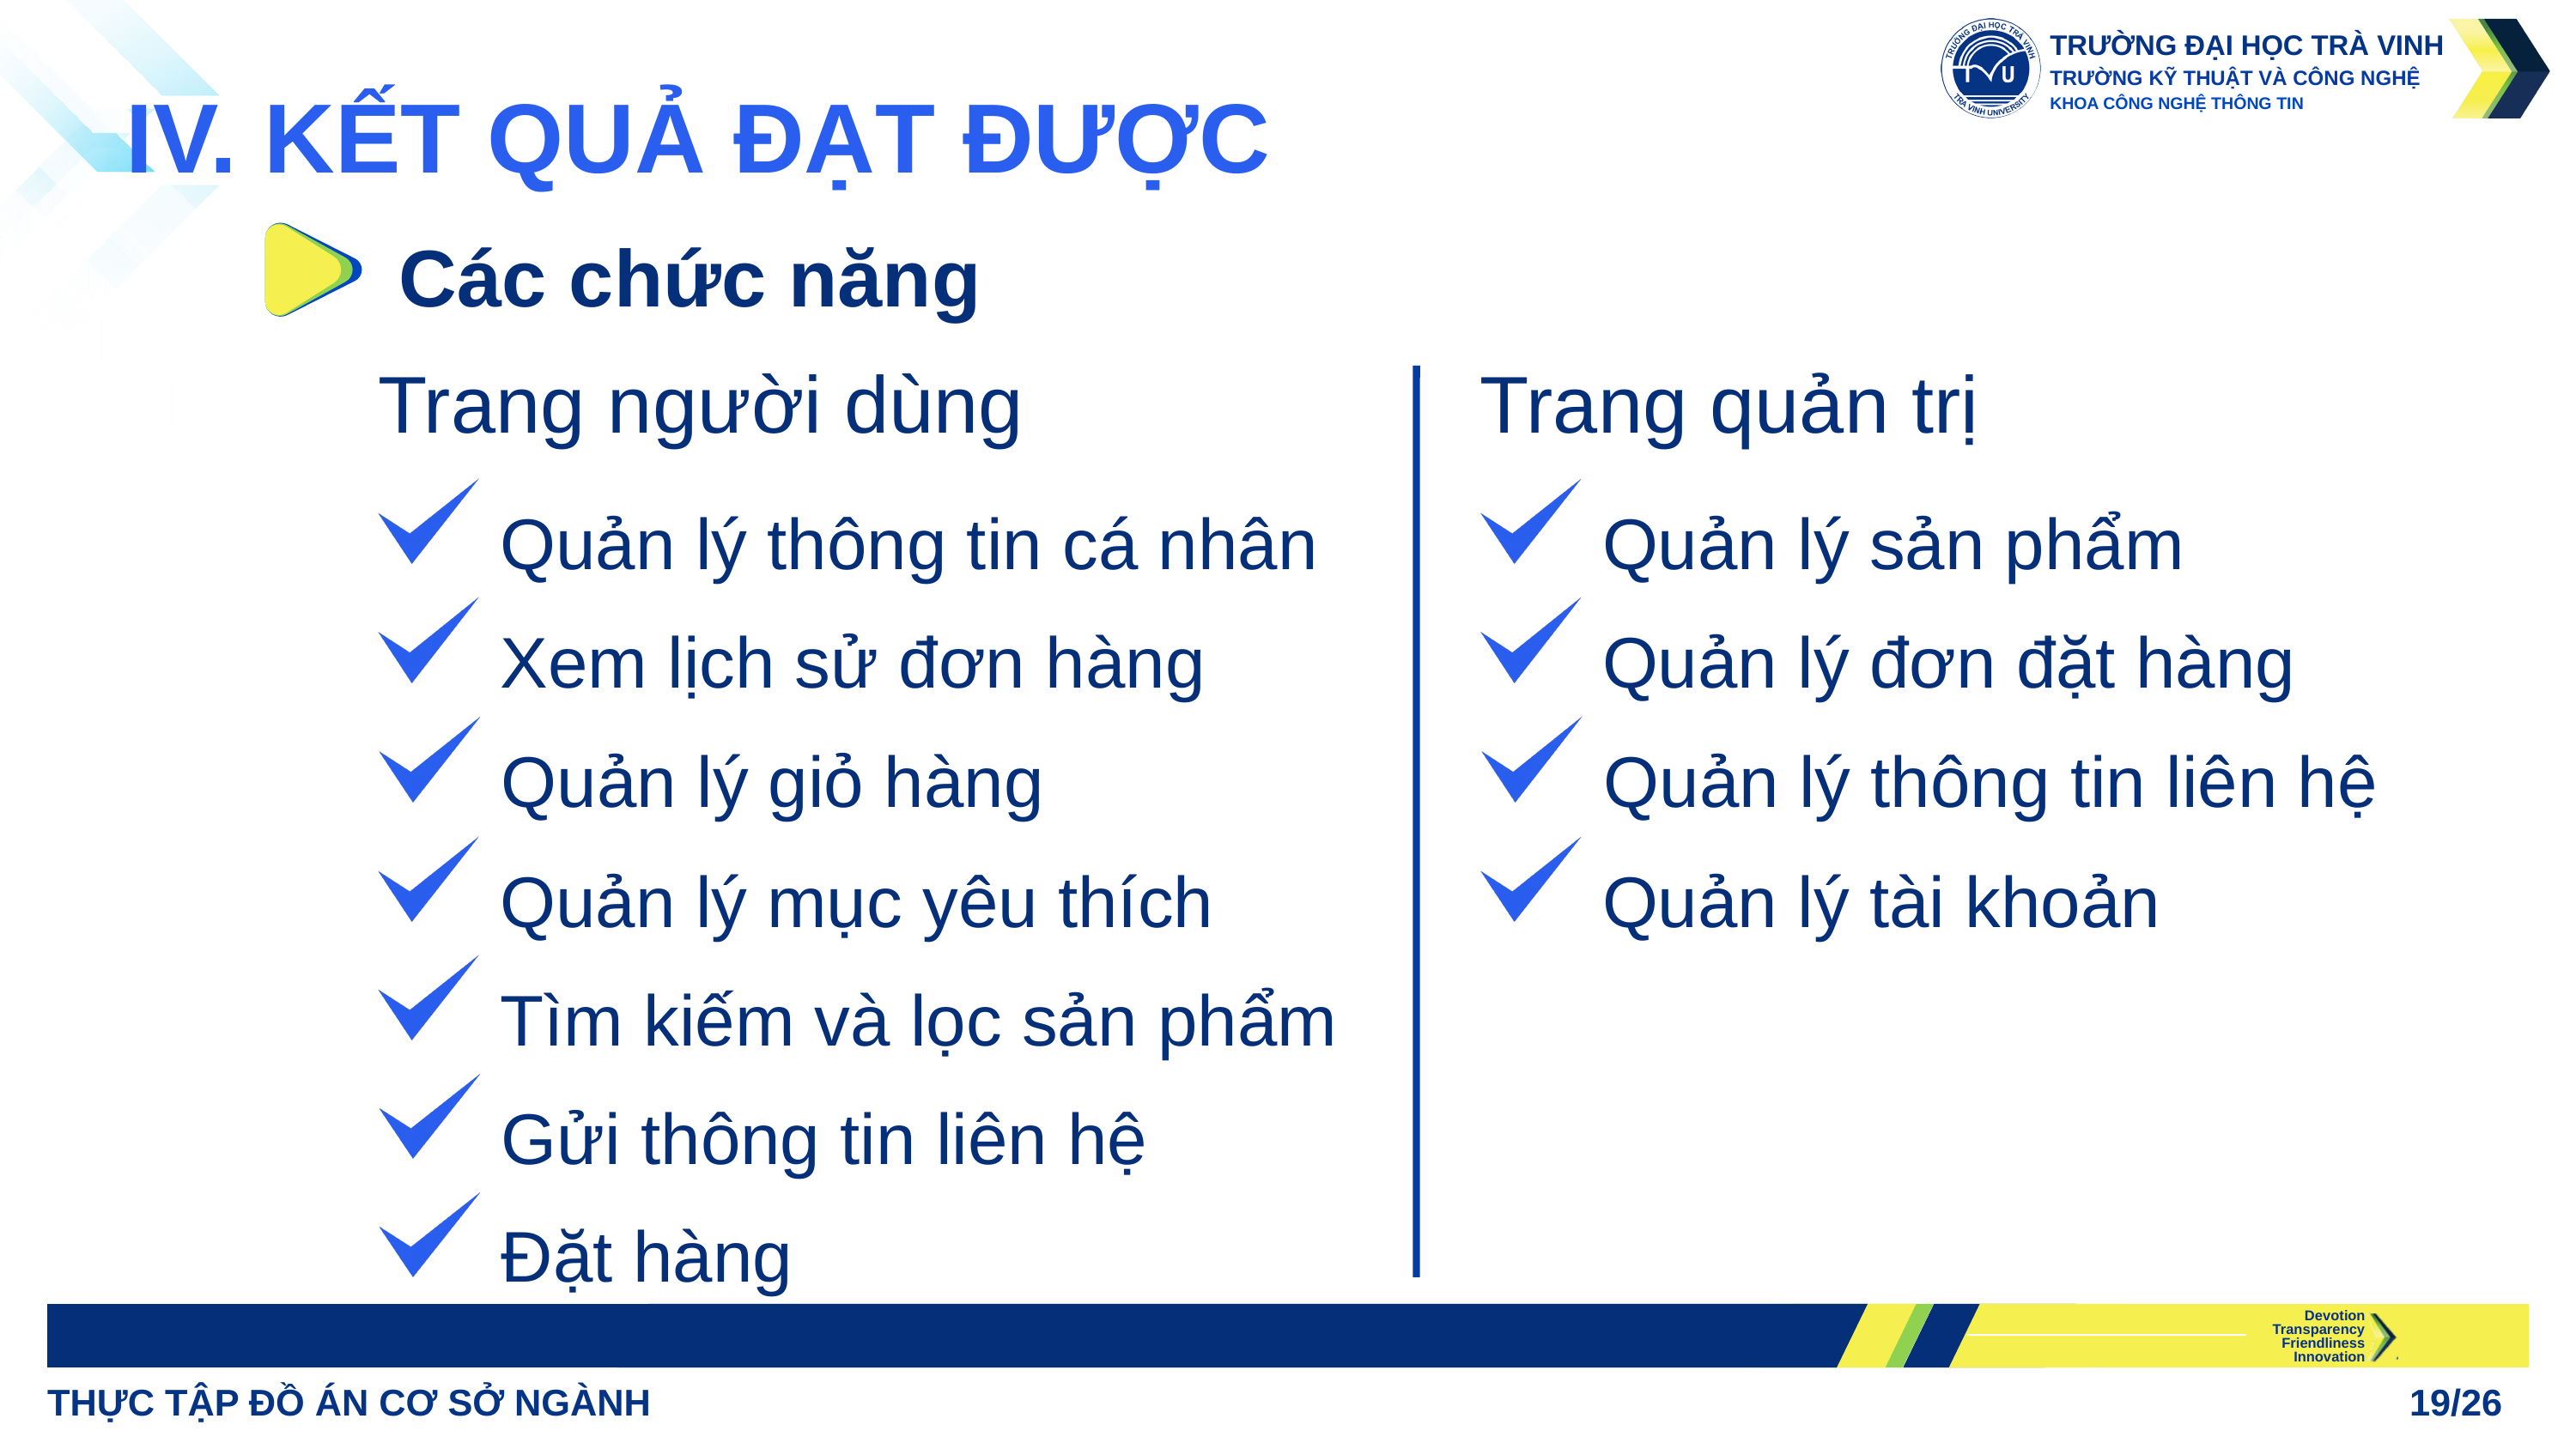

TRƯỜNG ĐẠI HỌC TRÀ VINH
TRƯỜNG KỸ THUẬT VÀ CÔNG NGHỆ
KHOA CÔNG NGHỆ THÔNG TIN
IV. KẾT QUẢ ĐẠT ĐƯỢC
Các chức năng

Trang người dùng
Trang quản trị

Quản lý thông tin cá nhân
Quản lý sản phẩm

Xem lịch sử đơn hàng
Quản lý đơn đặt hàng

Quản lý giỏ hàng
Quản lý thông tin liên hệ

Quản lý mục yêu thích
Quản lý tài khoản

Tìm kiếm và lọc sản phẩm

Gửi thông tin liên hệ

Đặt hàng

Devotion
Transparency
Friendliness
Innovation

THỰC TẬP ĐỒ ÁN CƠ SỞ NGÀNH
19/26